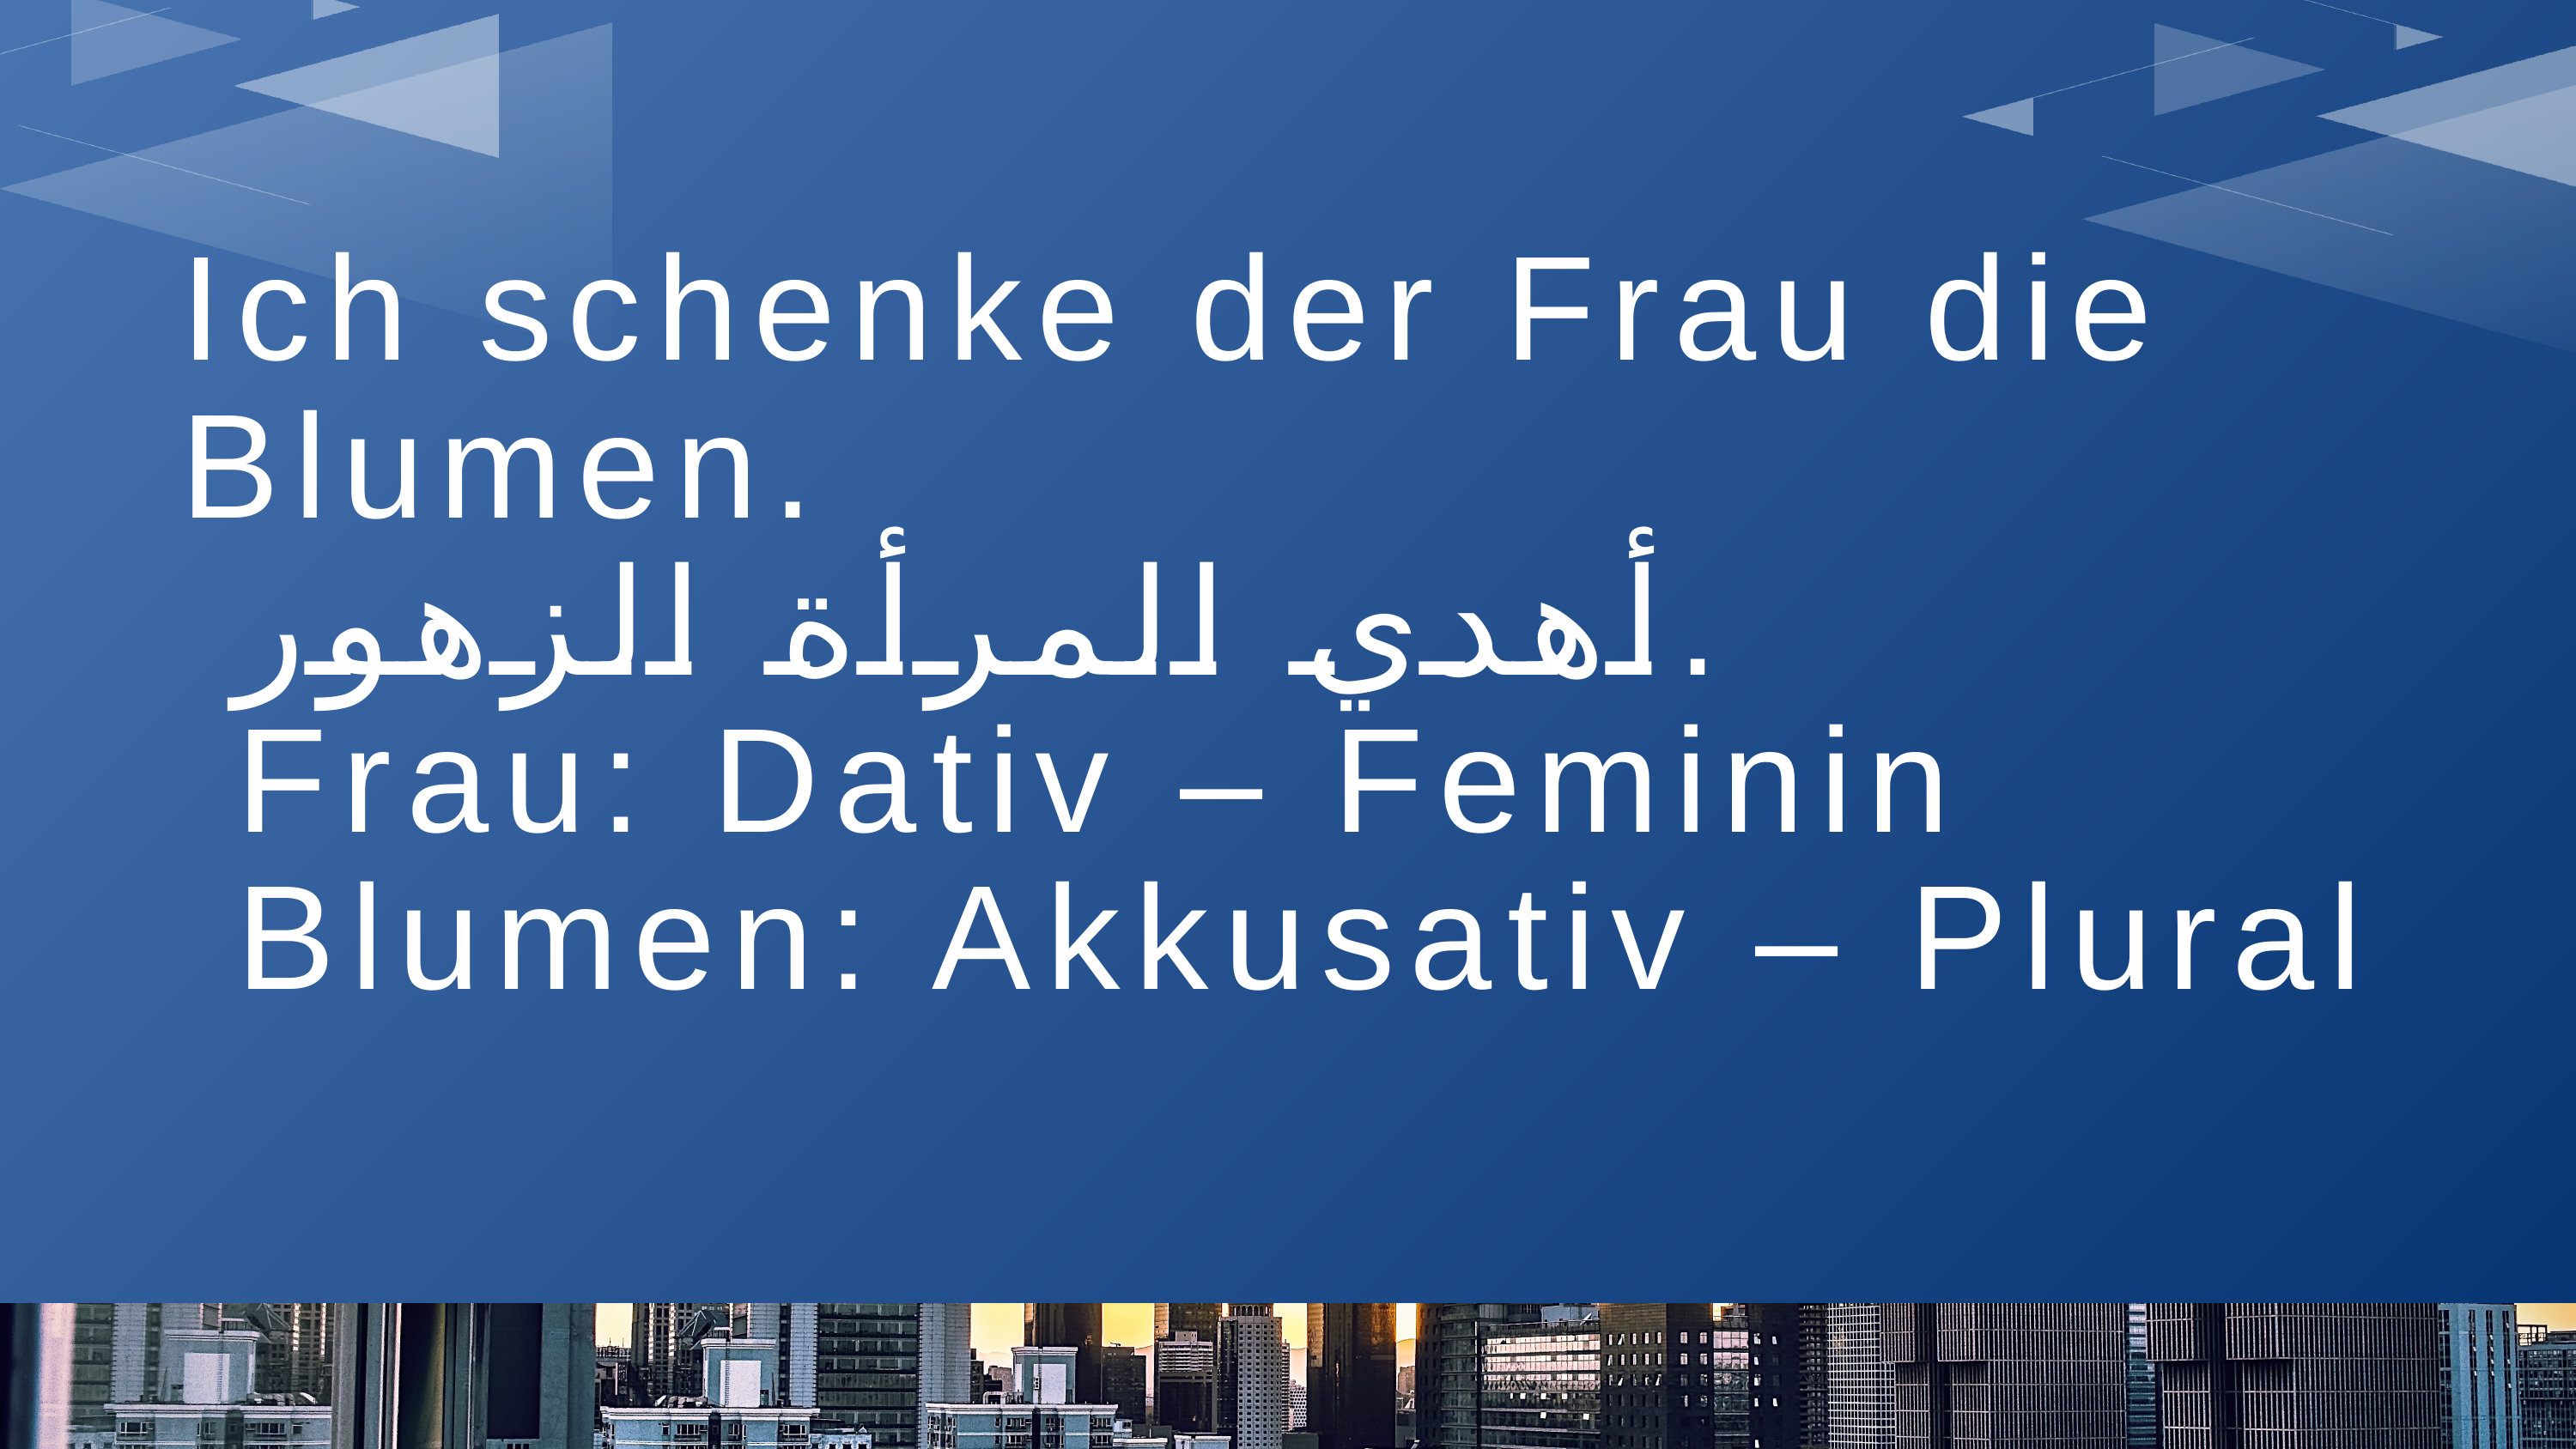

Ich schenke der Frau die Blumen.
 أهدي المرأة الزهور.
 Frau: Dativ – Feminin
 Blumen: Akkusativ – Plural